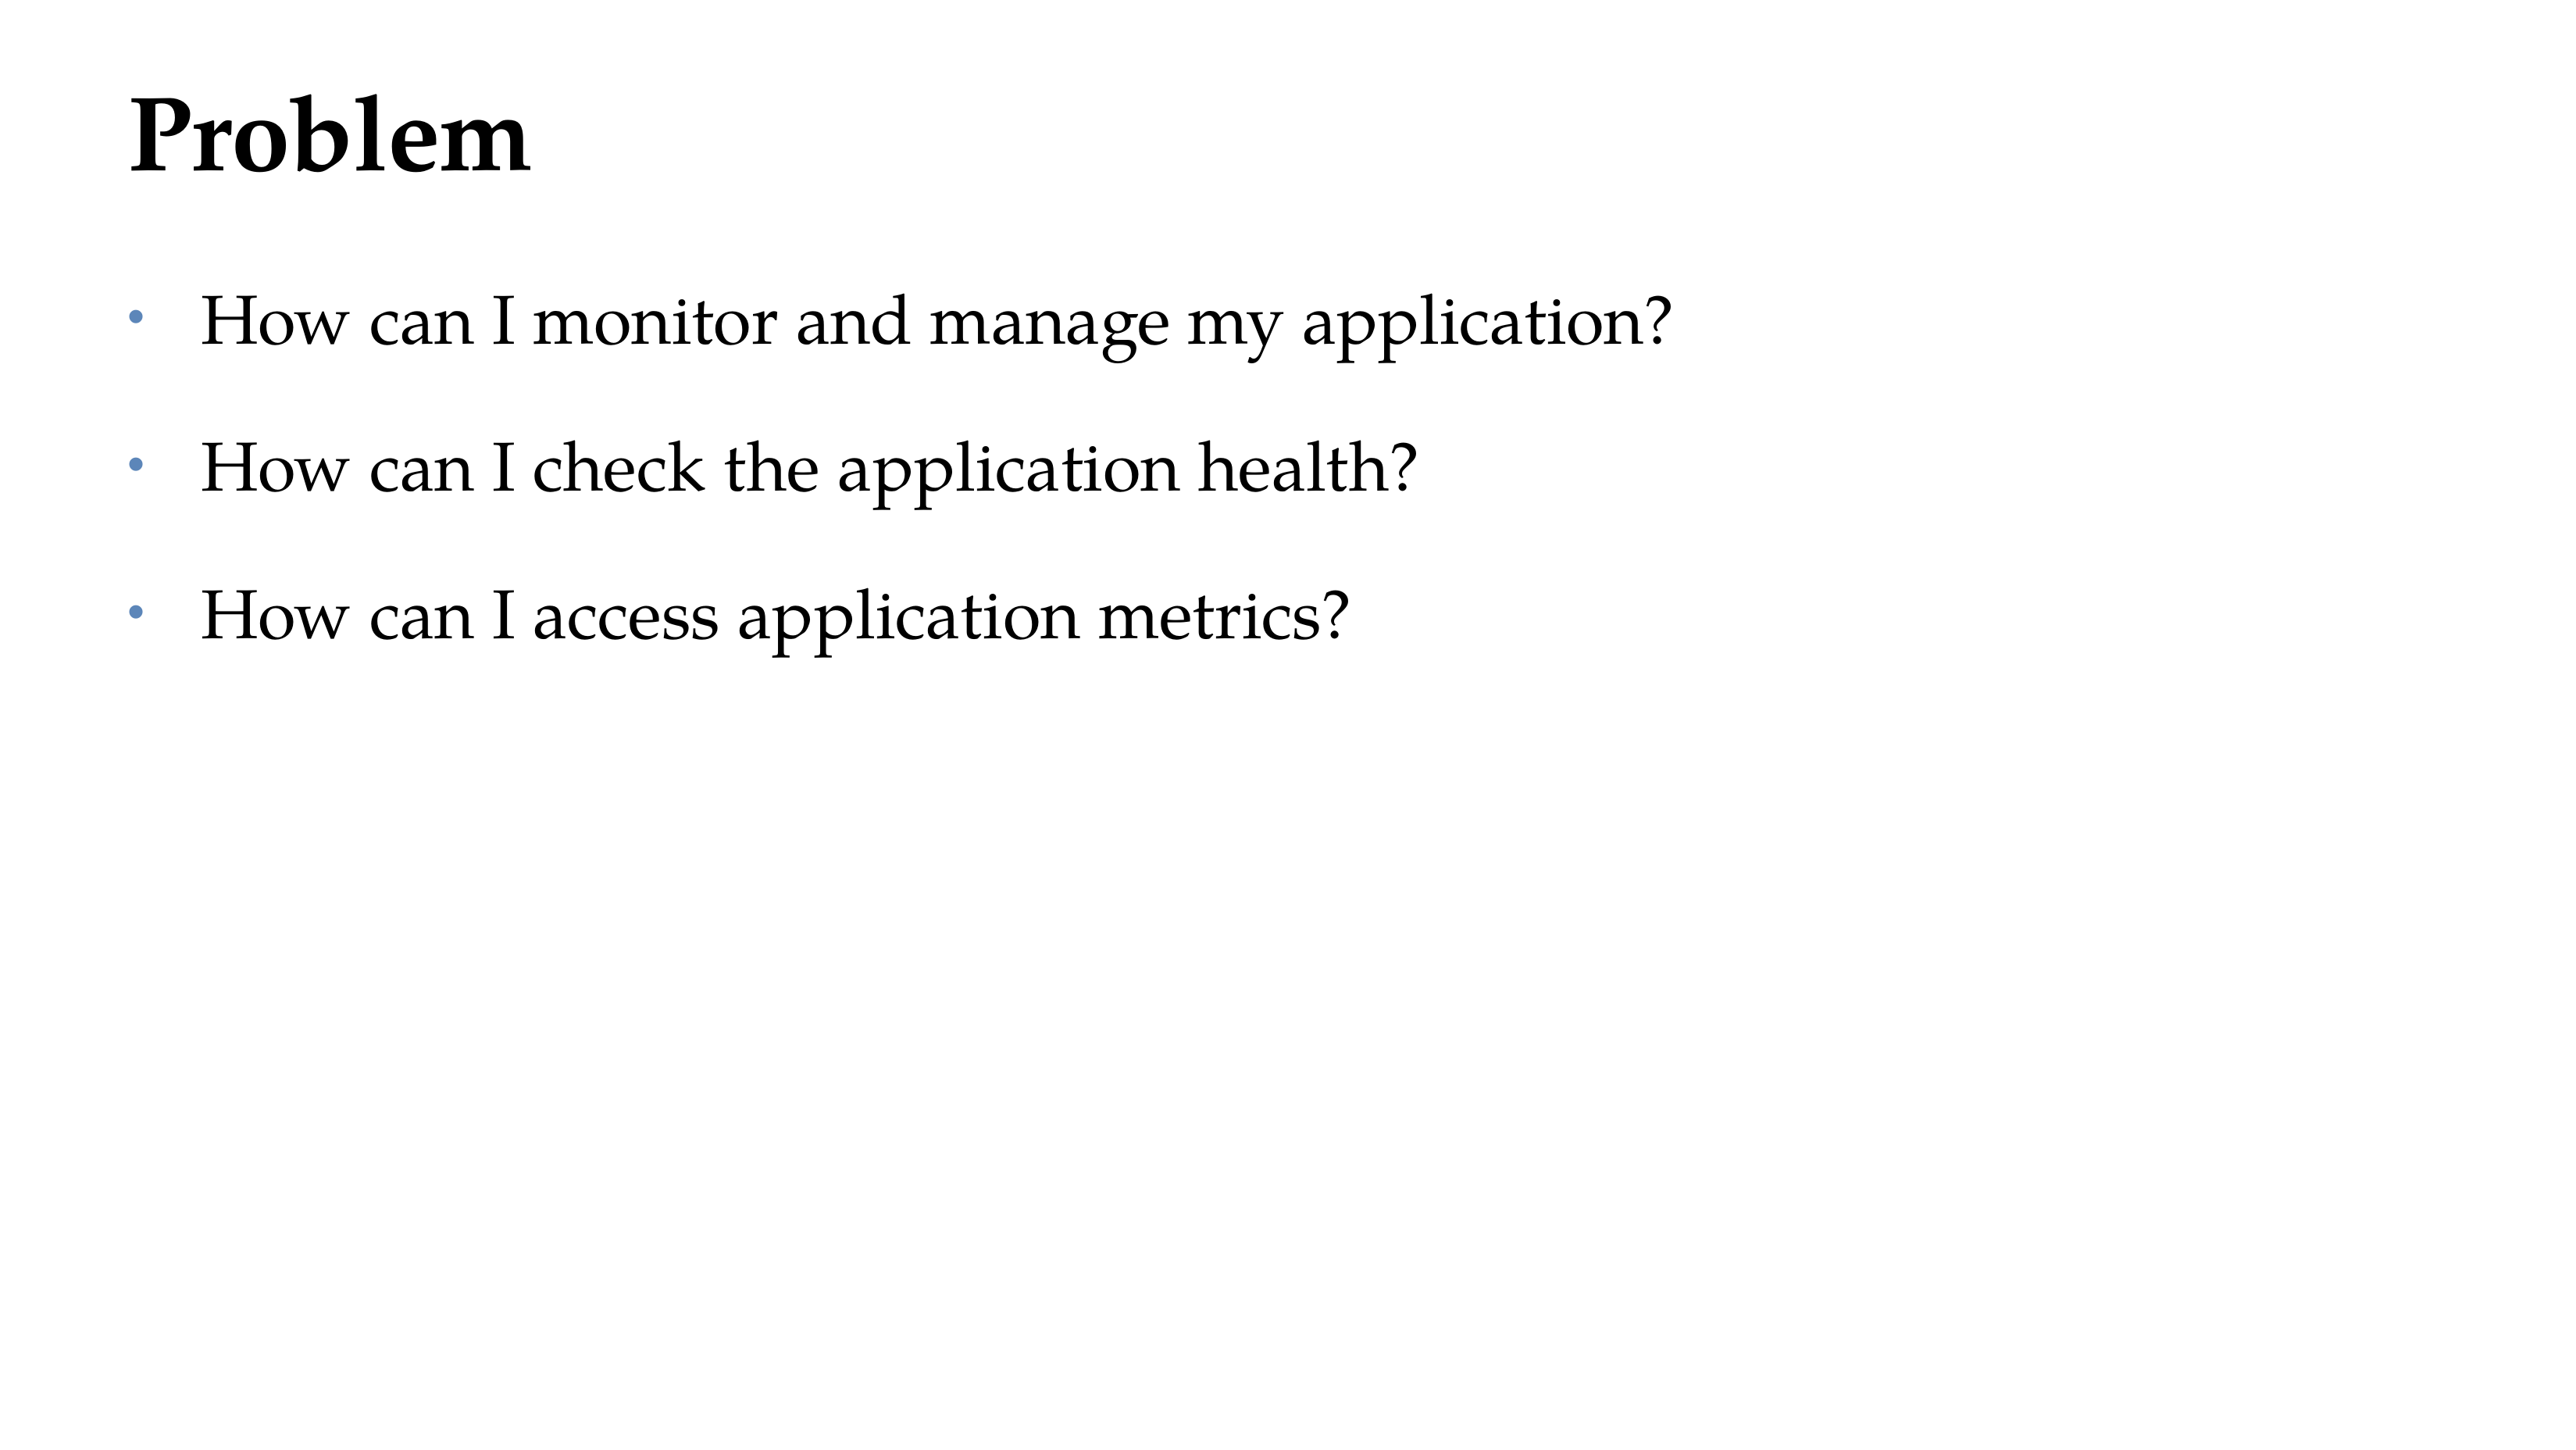

# Problem
How can I monitor and manage my application?
How can I check the application health?
How can I access application metrics?